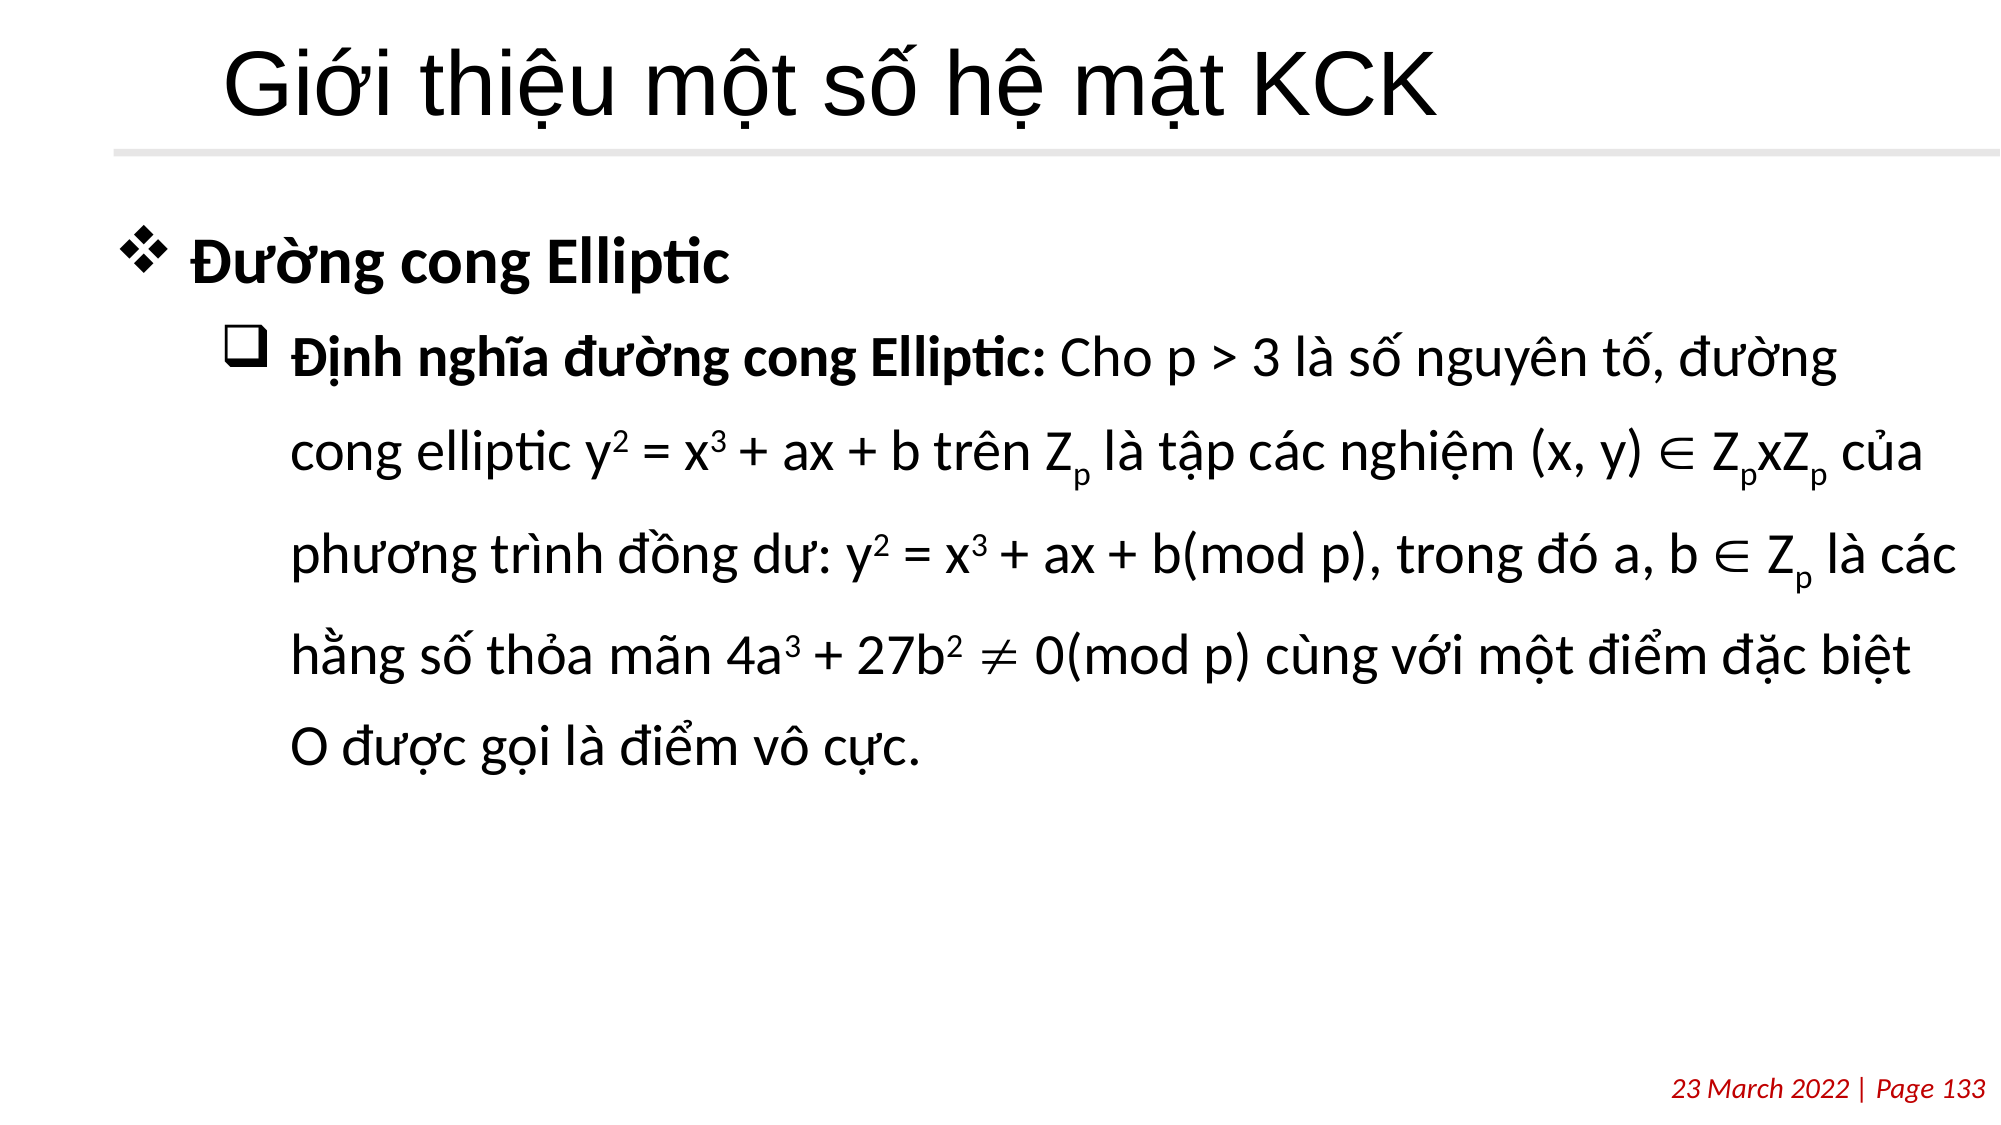

# Giới thiệu một số hệ mật KCK
Đường cong Elliptic
Định nghĩa đường cong Elliptic: Cho p > 3 là số nguyên tố, đường cong elliptic y2 = x3 + ax + b trên Zp là tập các nghiệm (x, y) ∈ ZpxZp của phương trình đồng dư: y2 = x3 + ax + b(mod p), trong đó a, b ∈ Zp là các hằng số thỏa mãn 4a3 + 27b2 ≠ 0(mod p) cùng với một điểm đặc biệt O được gọi là điểm vô cực.